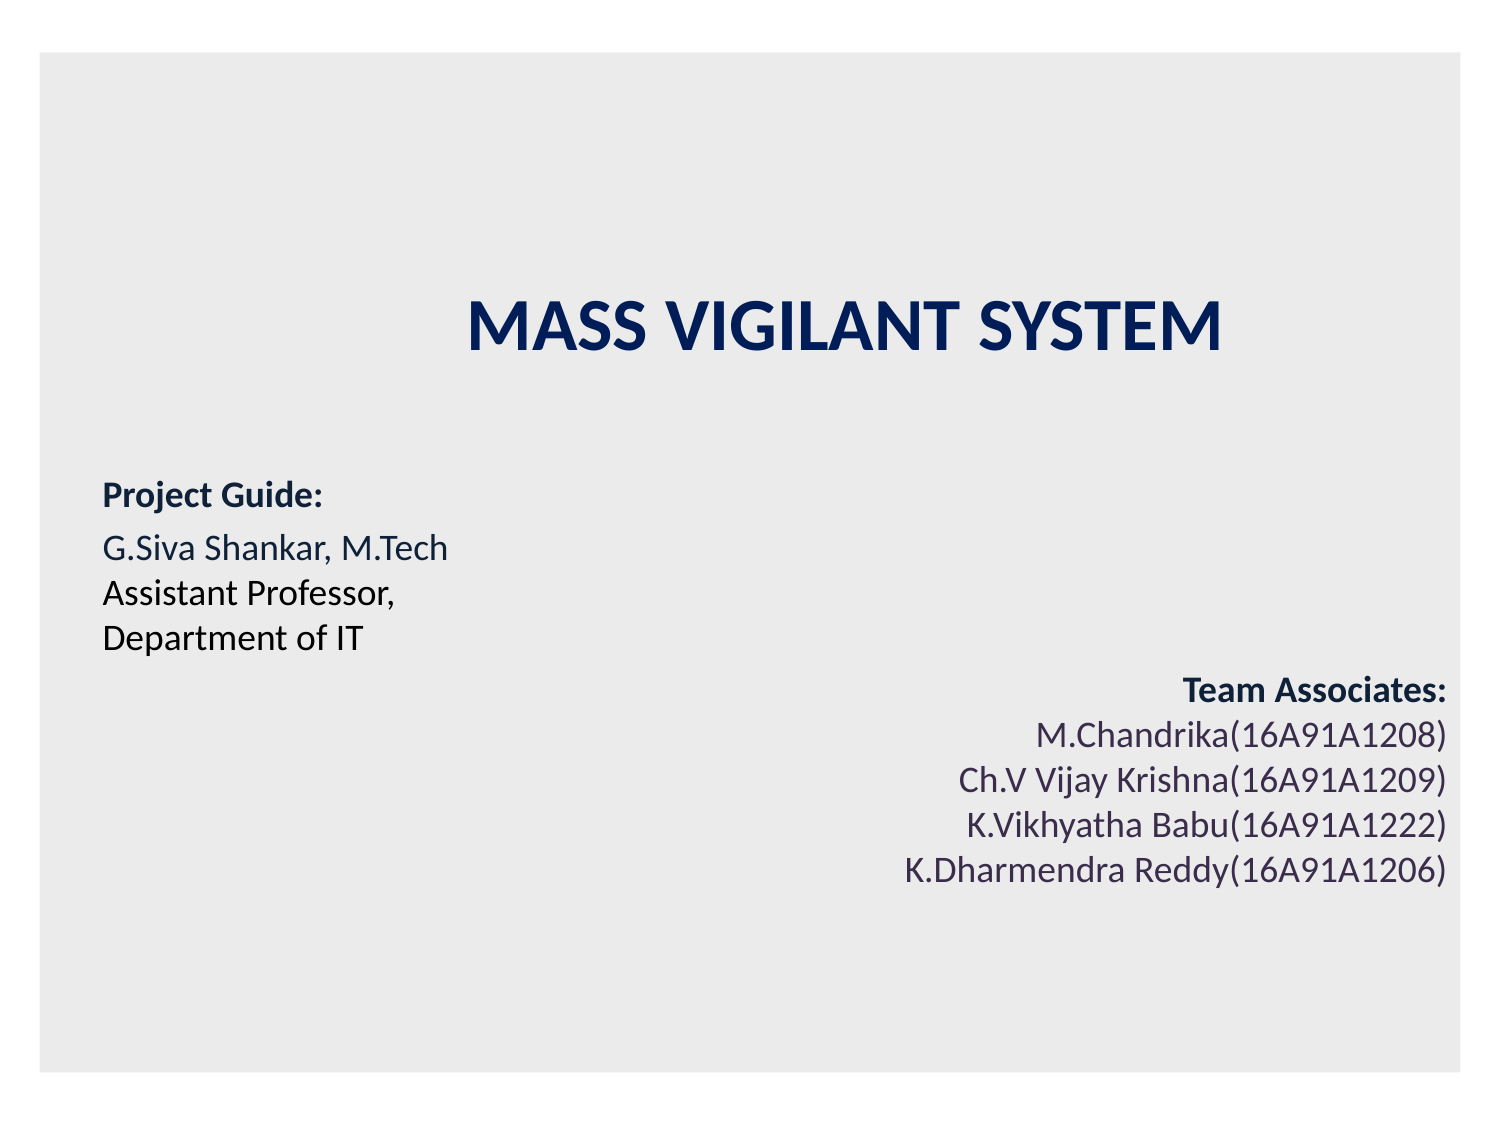

MASS VIGILANT SYSTEM
Project Guide:
G.Siva Shankar, M.Tech
Assistant Professor,
Department of IT
       Team Associates:
M.Chandrika(16A91A1208)
Ch.V Vijay Krishna(16A91A1209)
K.Vikhyatha Babu(16A91A1222)
K.Dharmendra Reddy(16A91A1206)